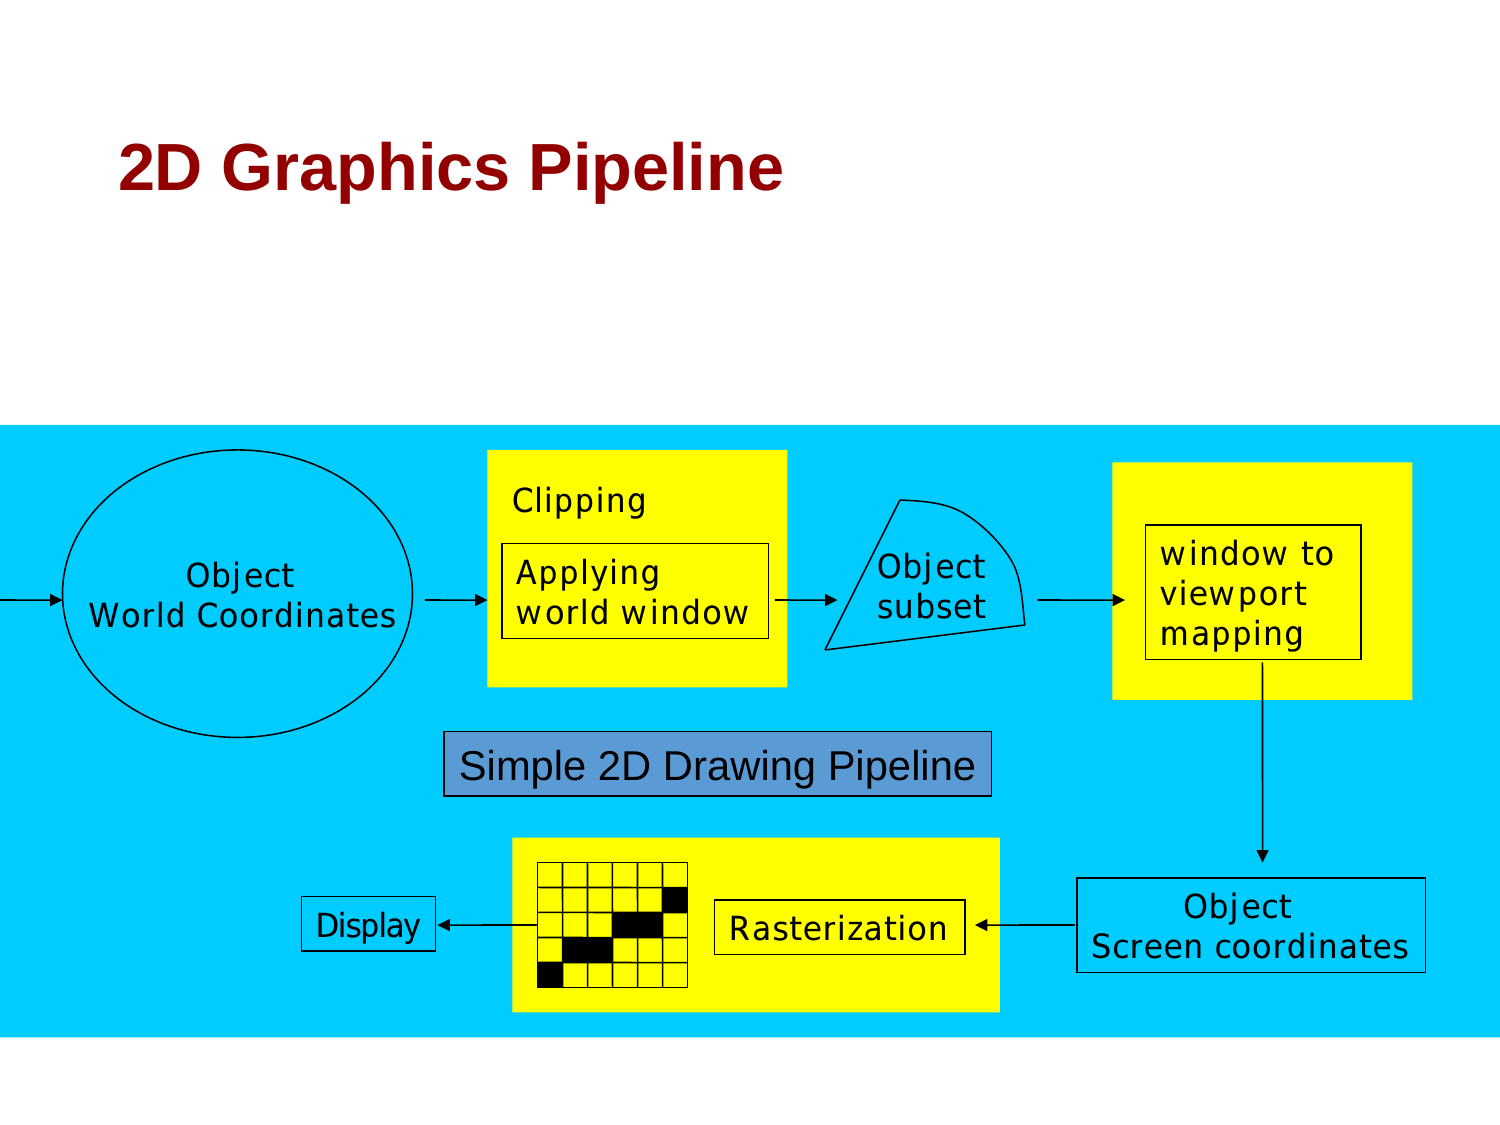

# 2D Graphics Pipeline

          Object
World Coordinates

Clipping
Applying
world window

Object
subset

window to
viewport
mapping

         Object
Screen coordinates
Simple 2D Drawing Pipeline

Display

Rasterization